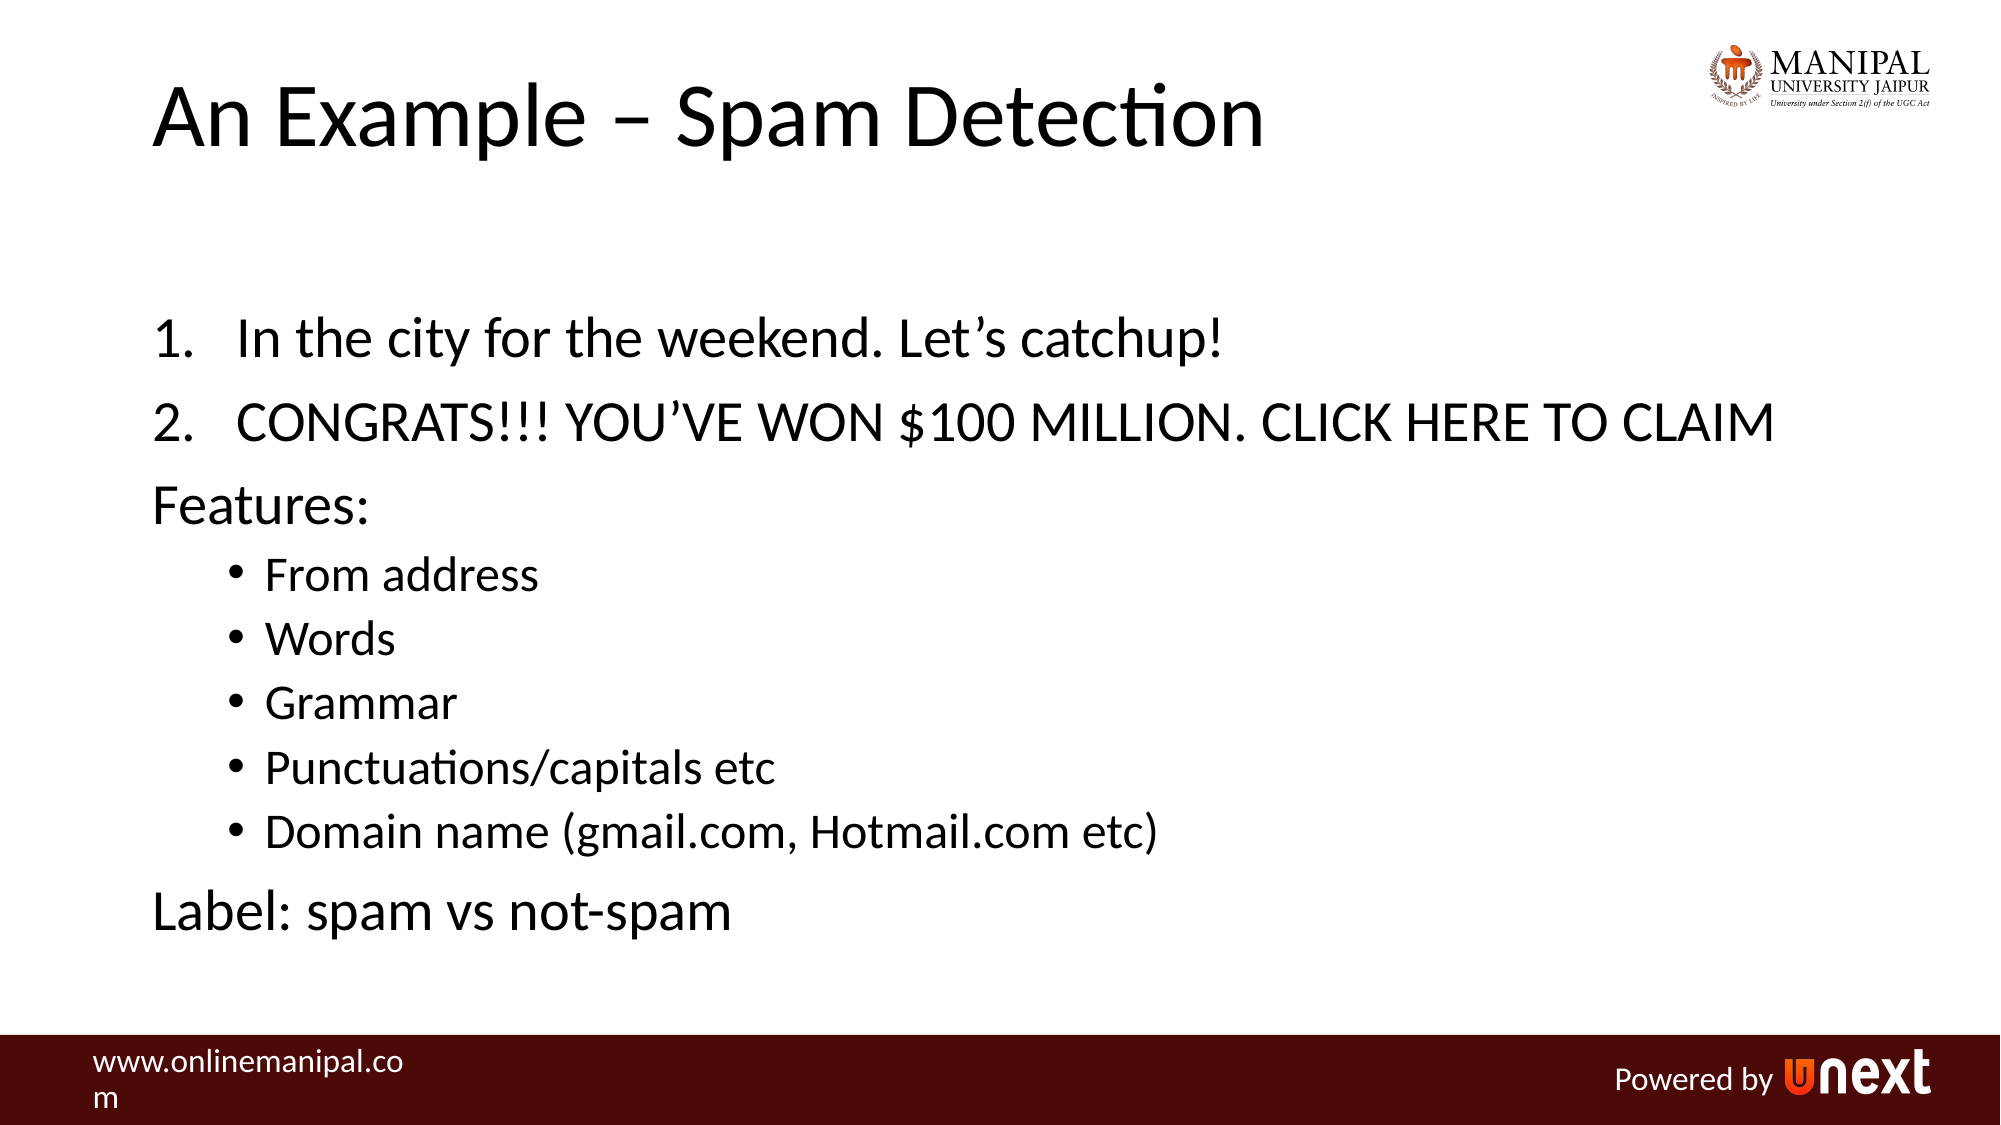

# An Example – Spam Detection
In the city for the weekend. Let’s catchup!
CONGRATS!!! YOU’VE WON $100 MILLION. CLICK HERE TO CLAIM
Features:
From address
Words
Grammar
Punctuations/capitals etc
Domain name (gmail.com, Hotmail.com etc)
Label: spam vs not-spam